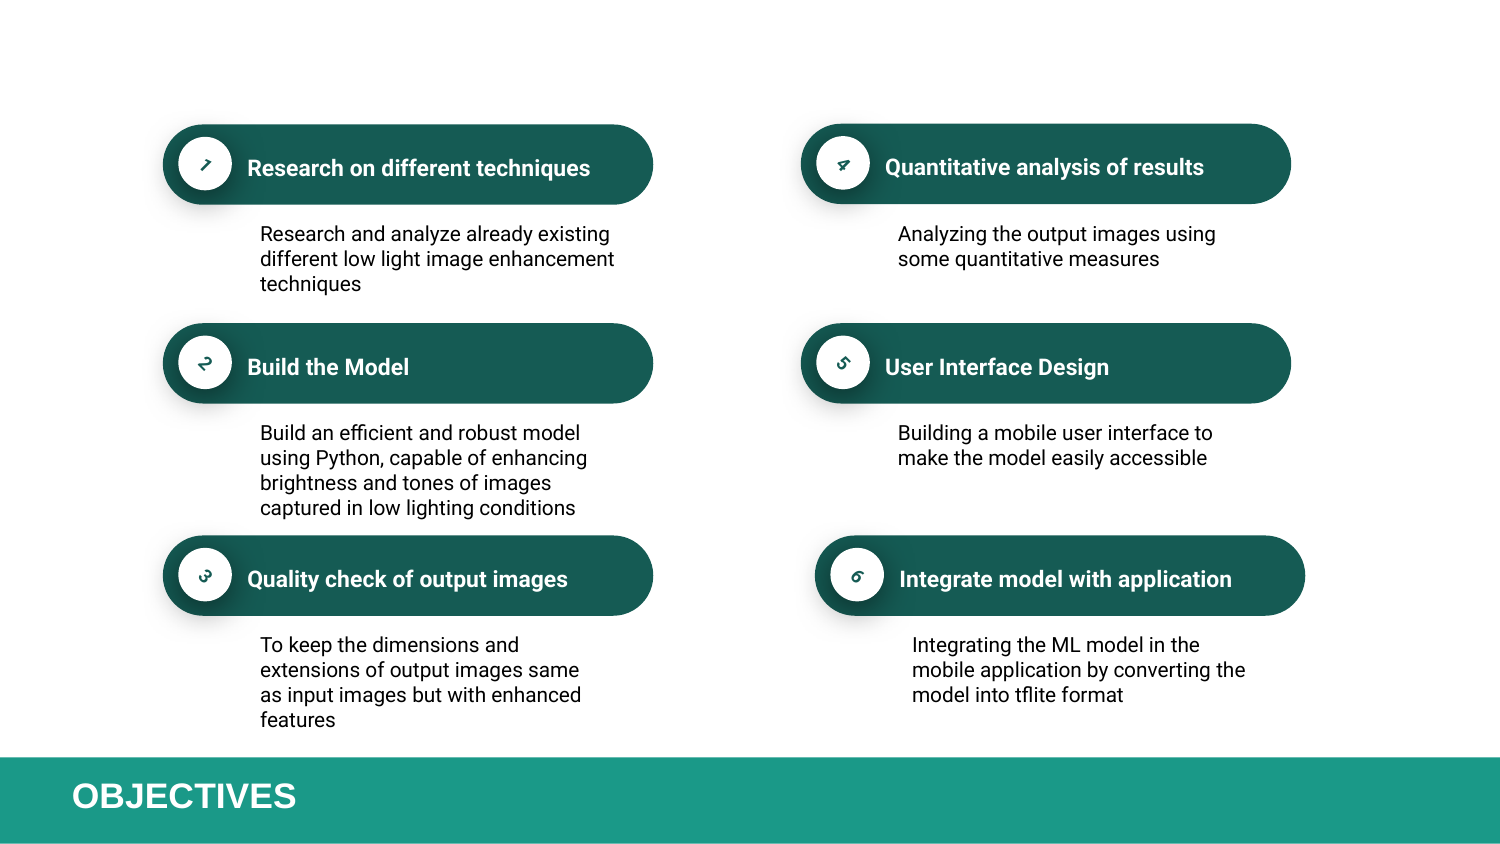

Quantitative analysis of results
Analyzing the output images using some quantitative measures
4

Research on different techniques
Research and analyze already existing different low light image enhancement techniques
1

Build the Model
Build an efficient and robust model using Python, capable of enhancing brightness and tones of images captured in low lighting conditions
2

User Interface Design
Building a mobile user interface to make the model easily accessible
5

Quality check of output images
To keep the dimensions and extensions of output images same as input images but with enhanced features
3

Integrate model with application
Integrating the ML model in the mobile application by converting the model into tflite format
6

OBJECTIVES